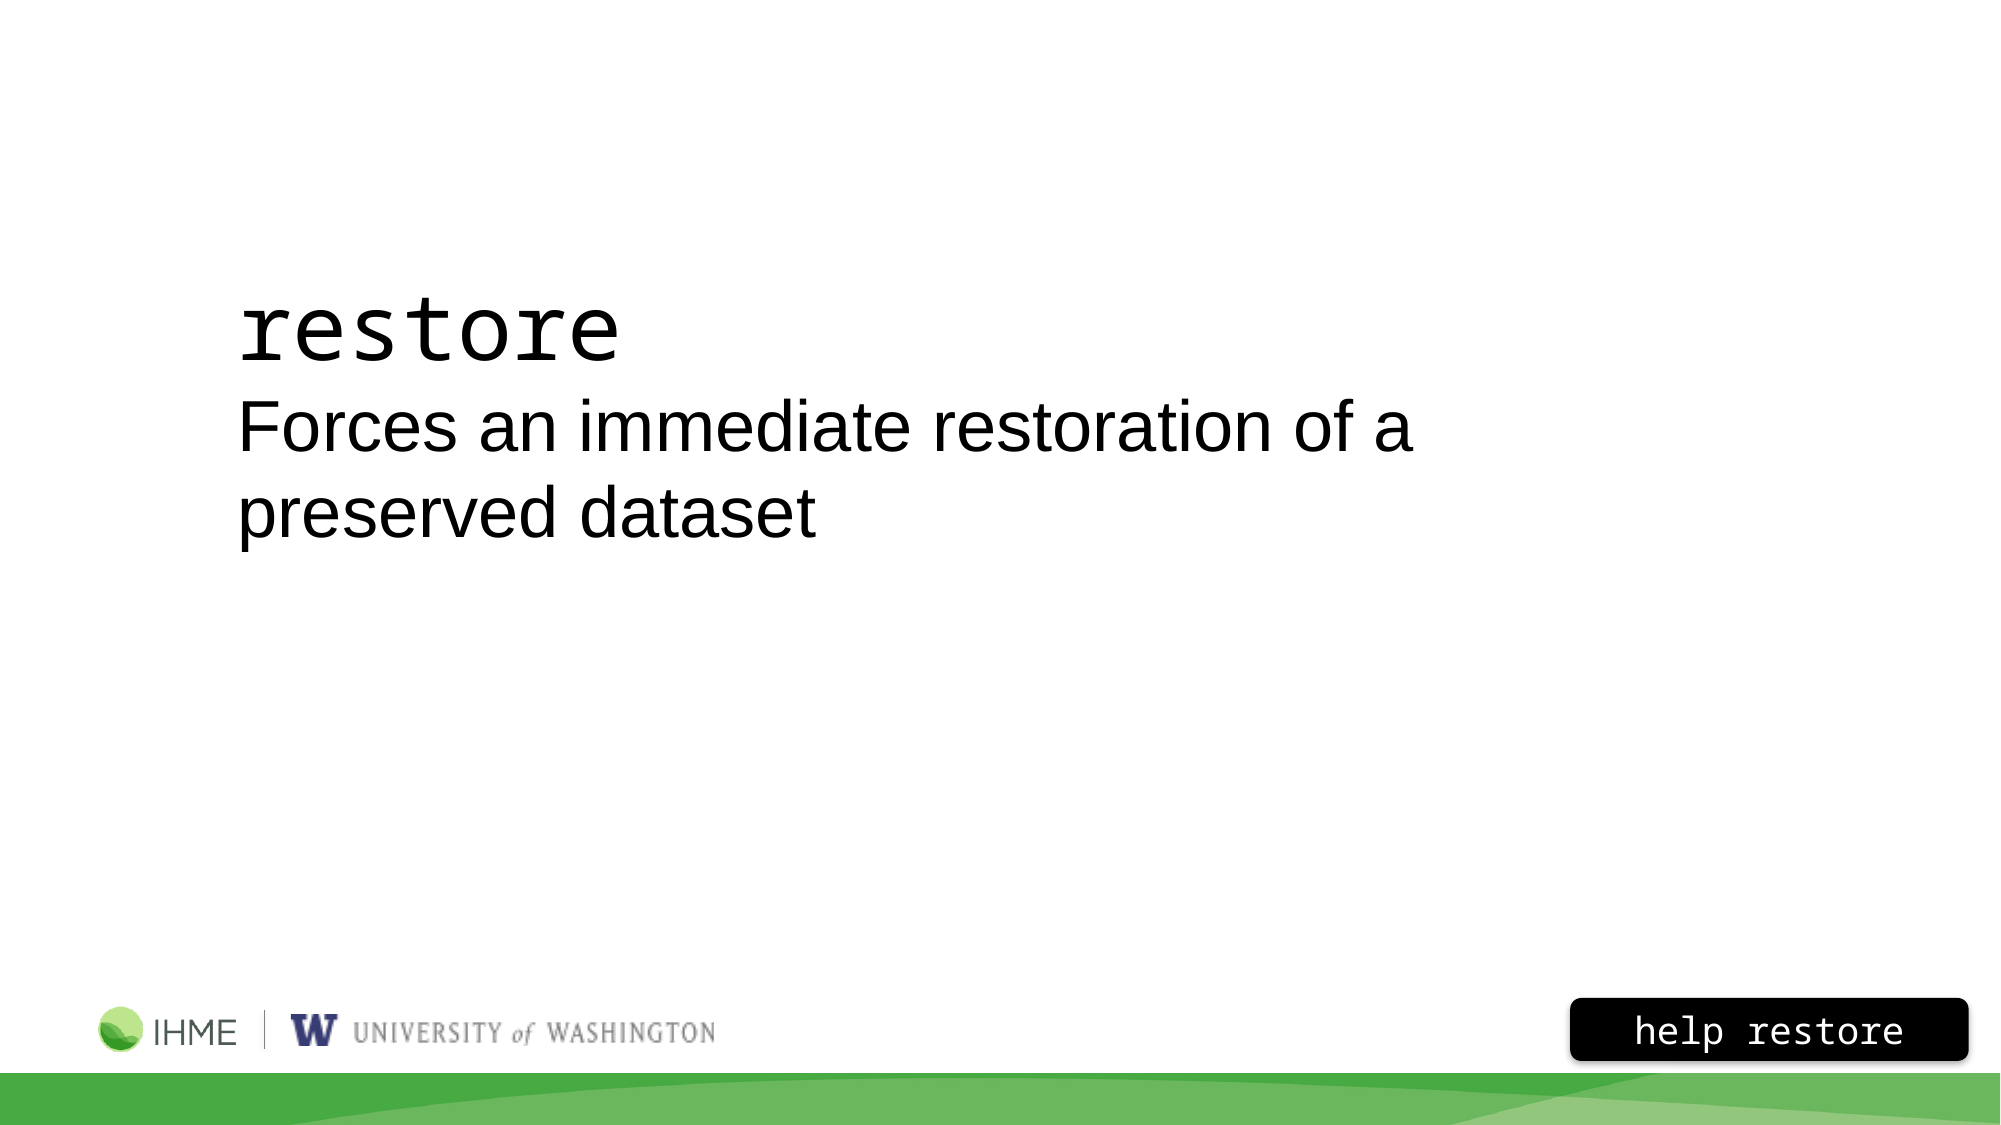

restore
Forces an immediate restoration of a preserved dataset

help restore